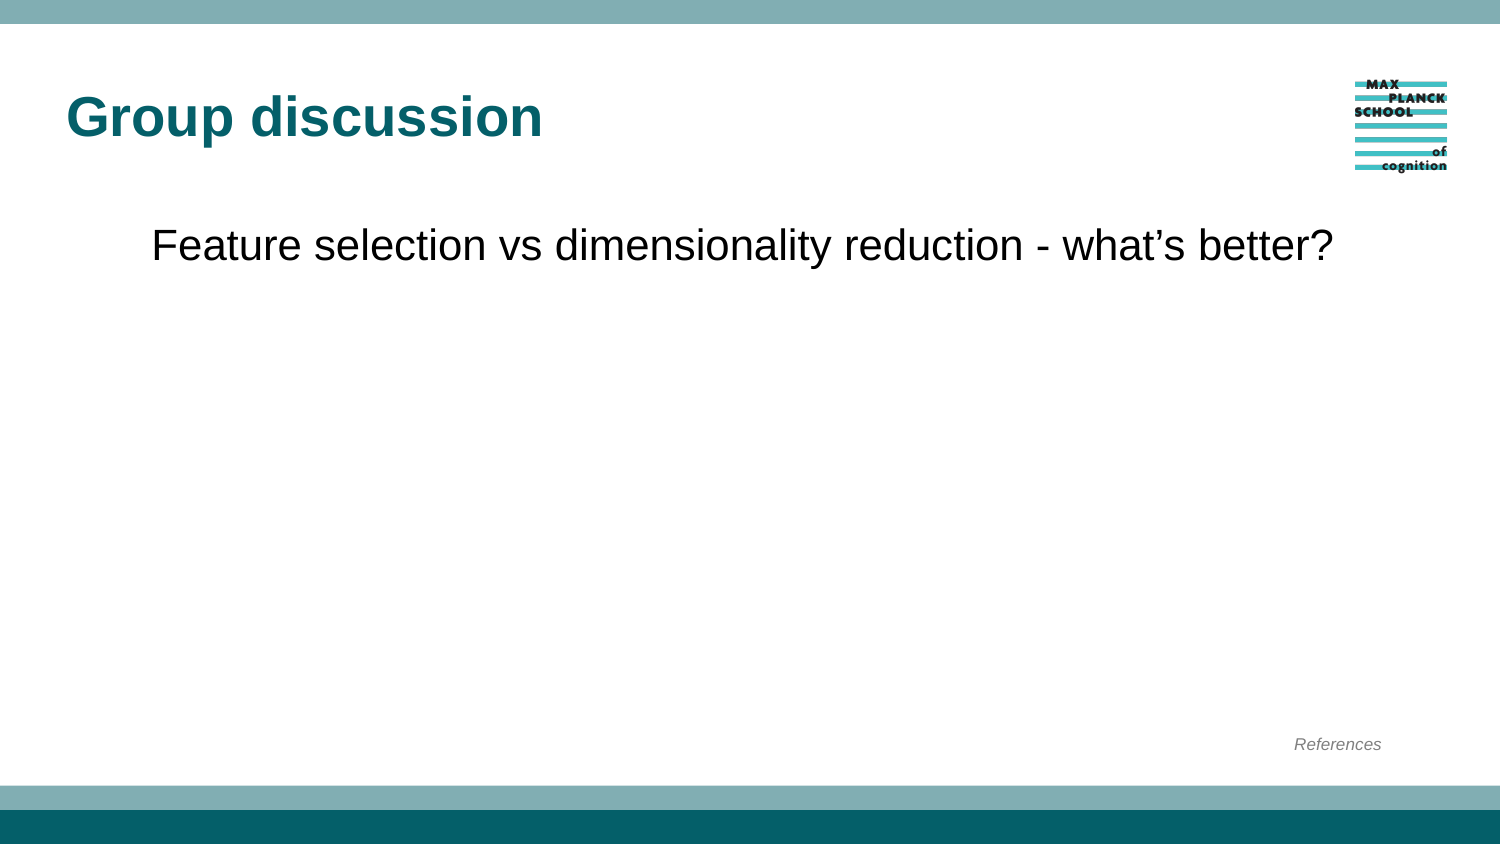

# Group discussion
Feature selection vs dimensionality reduction - what’s better?